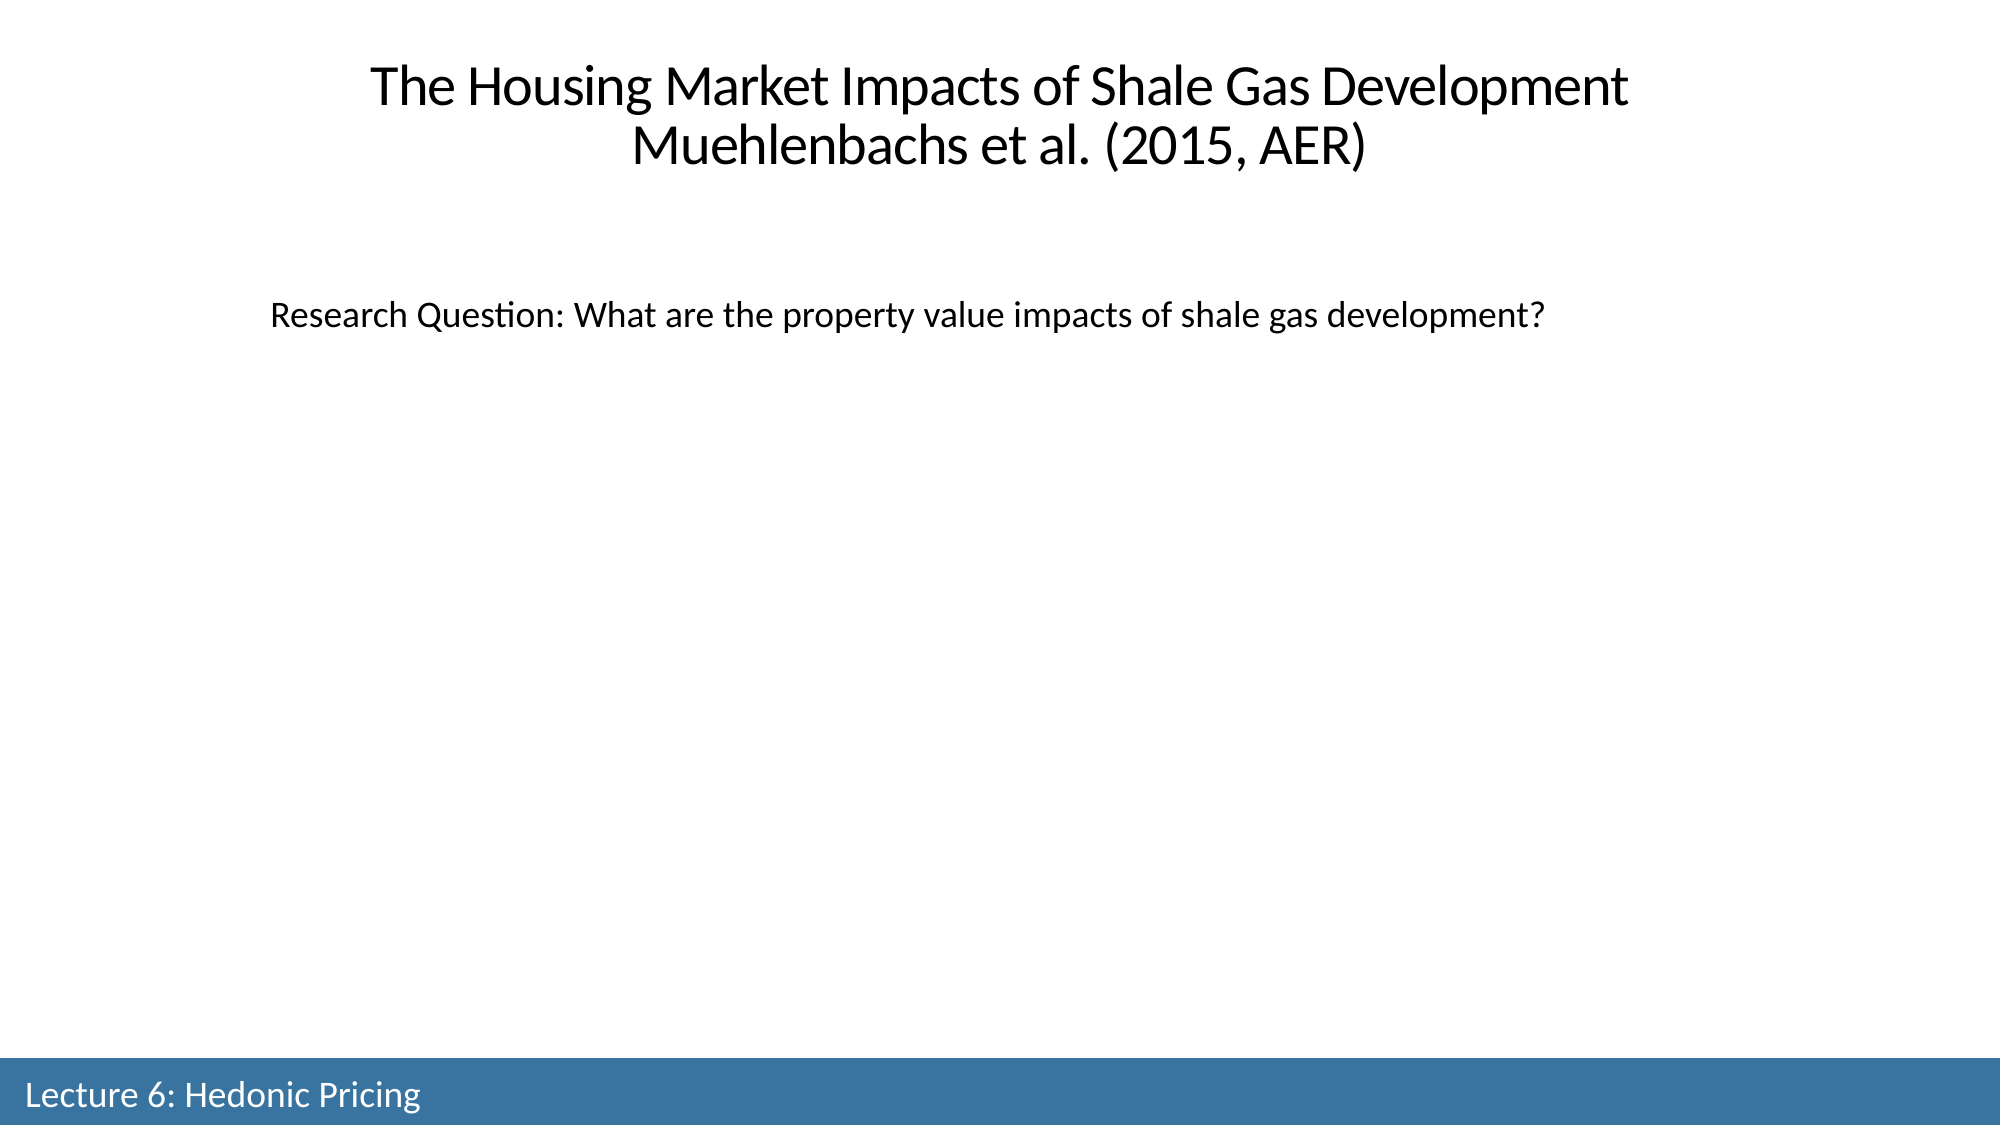

The Housing Market Impacts of Shale Gas Development
Muehlenbachs et al. (2015, AER)
Research Question: What are the property value impacts of shale gas development?